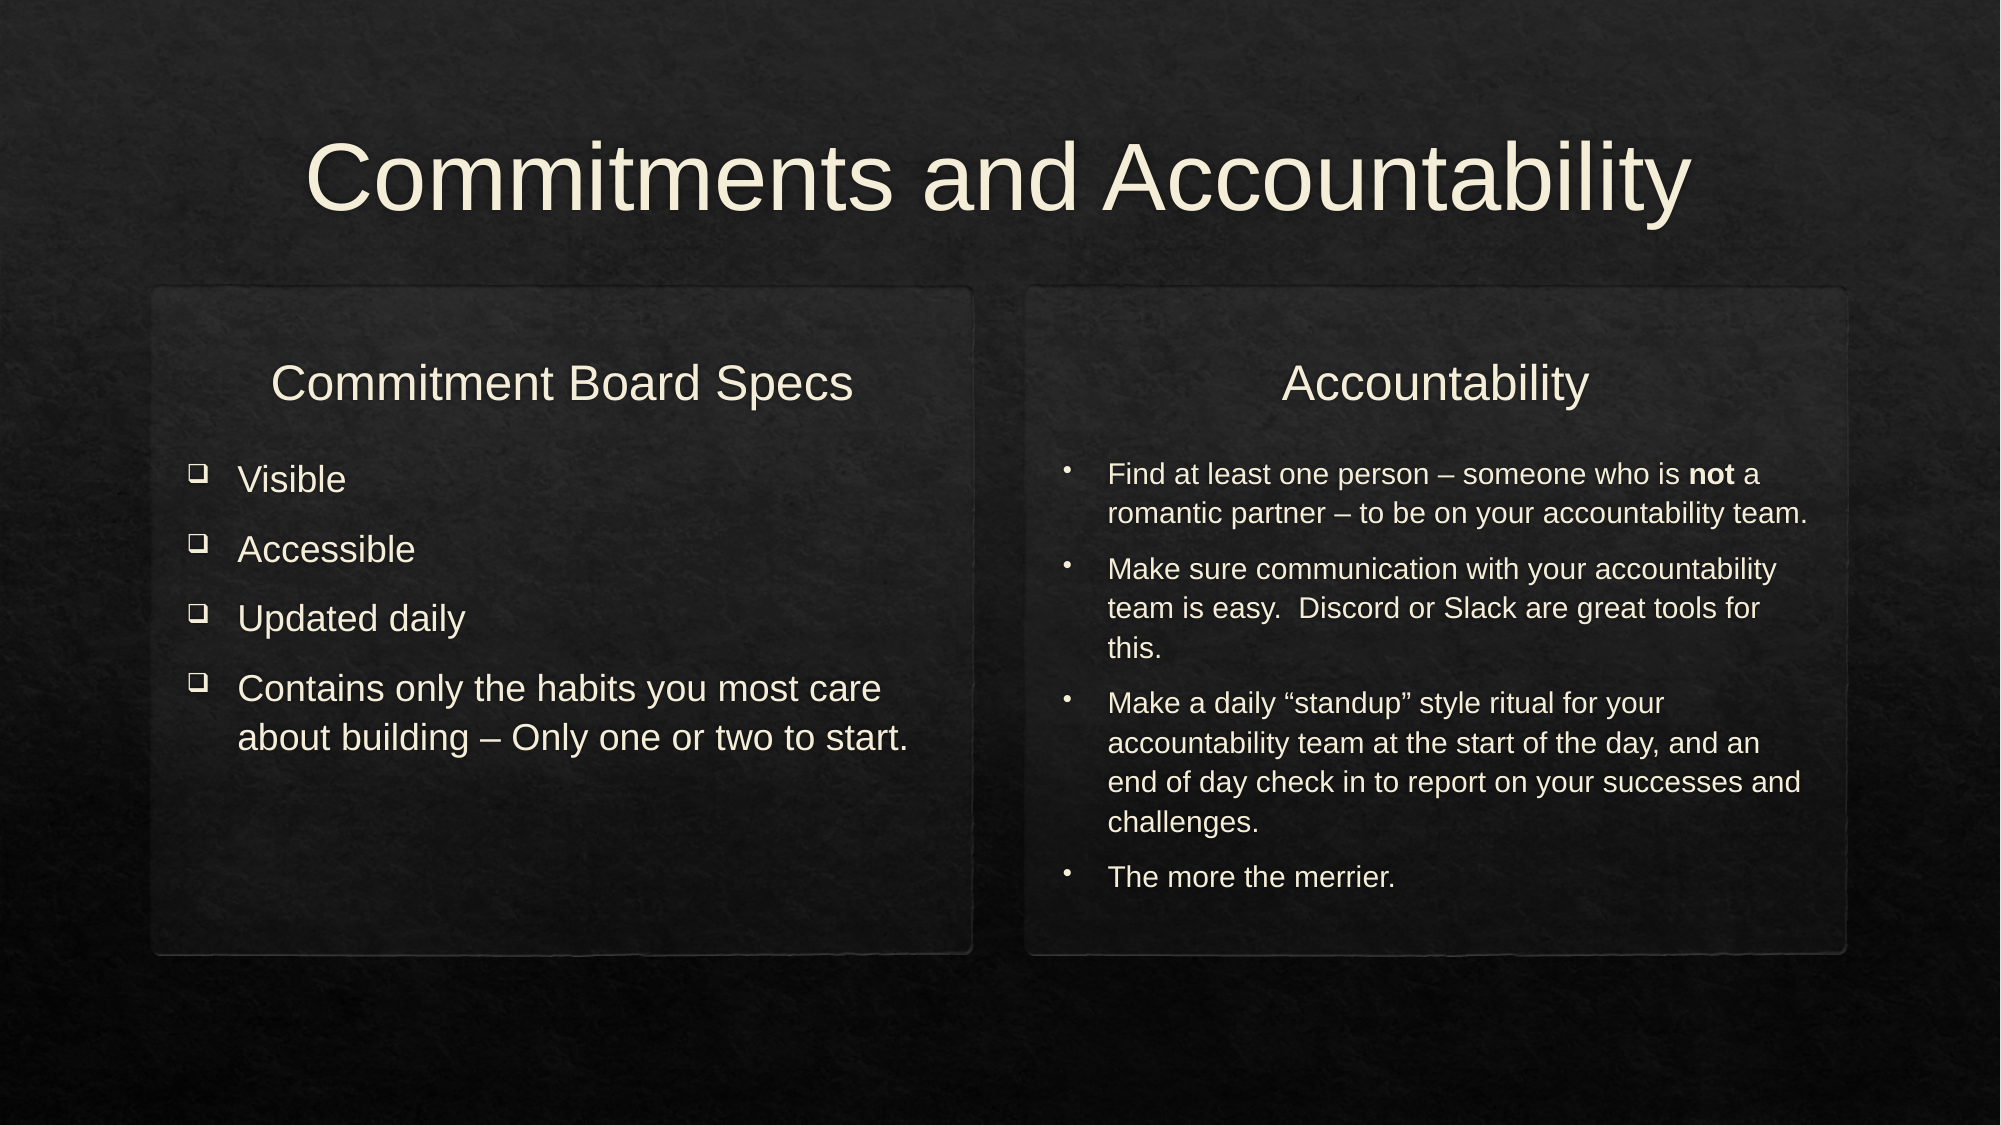

# Commitments and Accountability
Accountability
Commitment Board Specs
Visible
Accessible
Updated daily
Contains only the habits you most care about building – Only one or two to start.

Find at least one person – someone who is not a romantic partner – to be on your accountability team.
Make sure communication with your accountability team is easy.  Discord or Slack are great tools for this.
Make a daily “standup” style ritual for your accountability team at the start of the day, and an end of day check in to report on your successes and challenges.
The more the merrier.